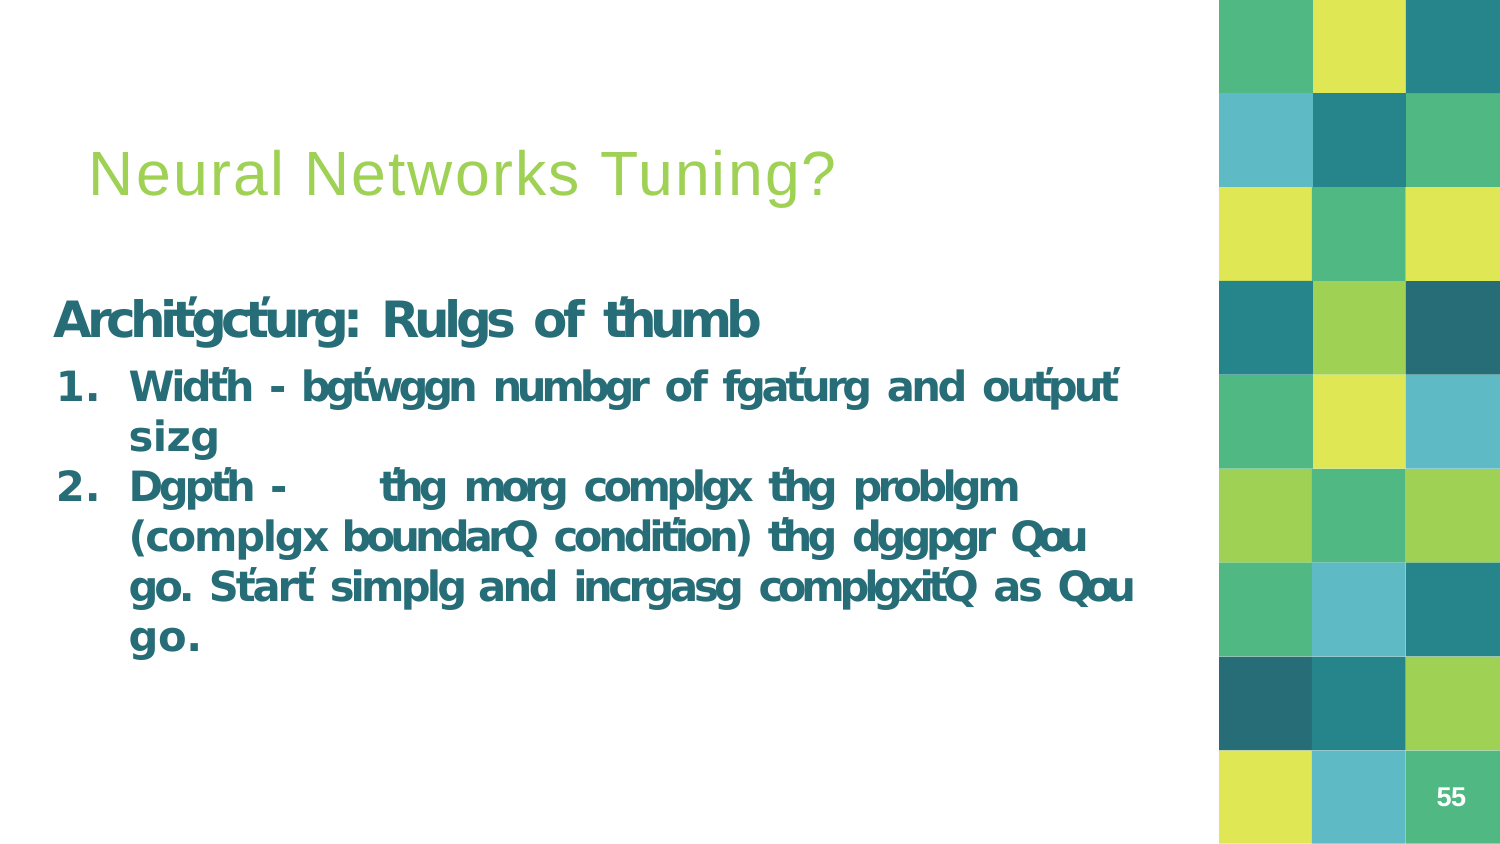

# Neural Networks Tuning?
Archiťgcťurg: Rulgs of ťhumb
Widťh - bgťwggn numbgr of fgaťurg and ouťpuť sizg
Dgpťh -	ťhg morg complgx ťhg problgm (complgx boundarQ condiťion) ťhg dggpgr Qou go. Sťarť simplg and incrgasg complgxiťQ as Qou go.
55